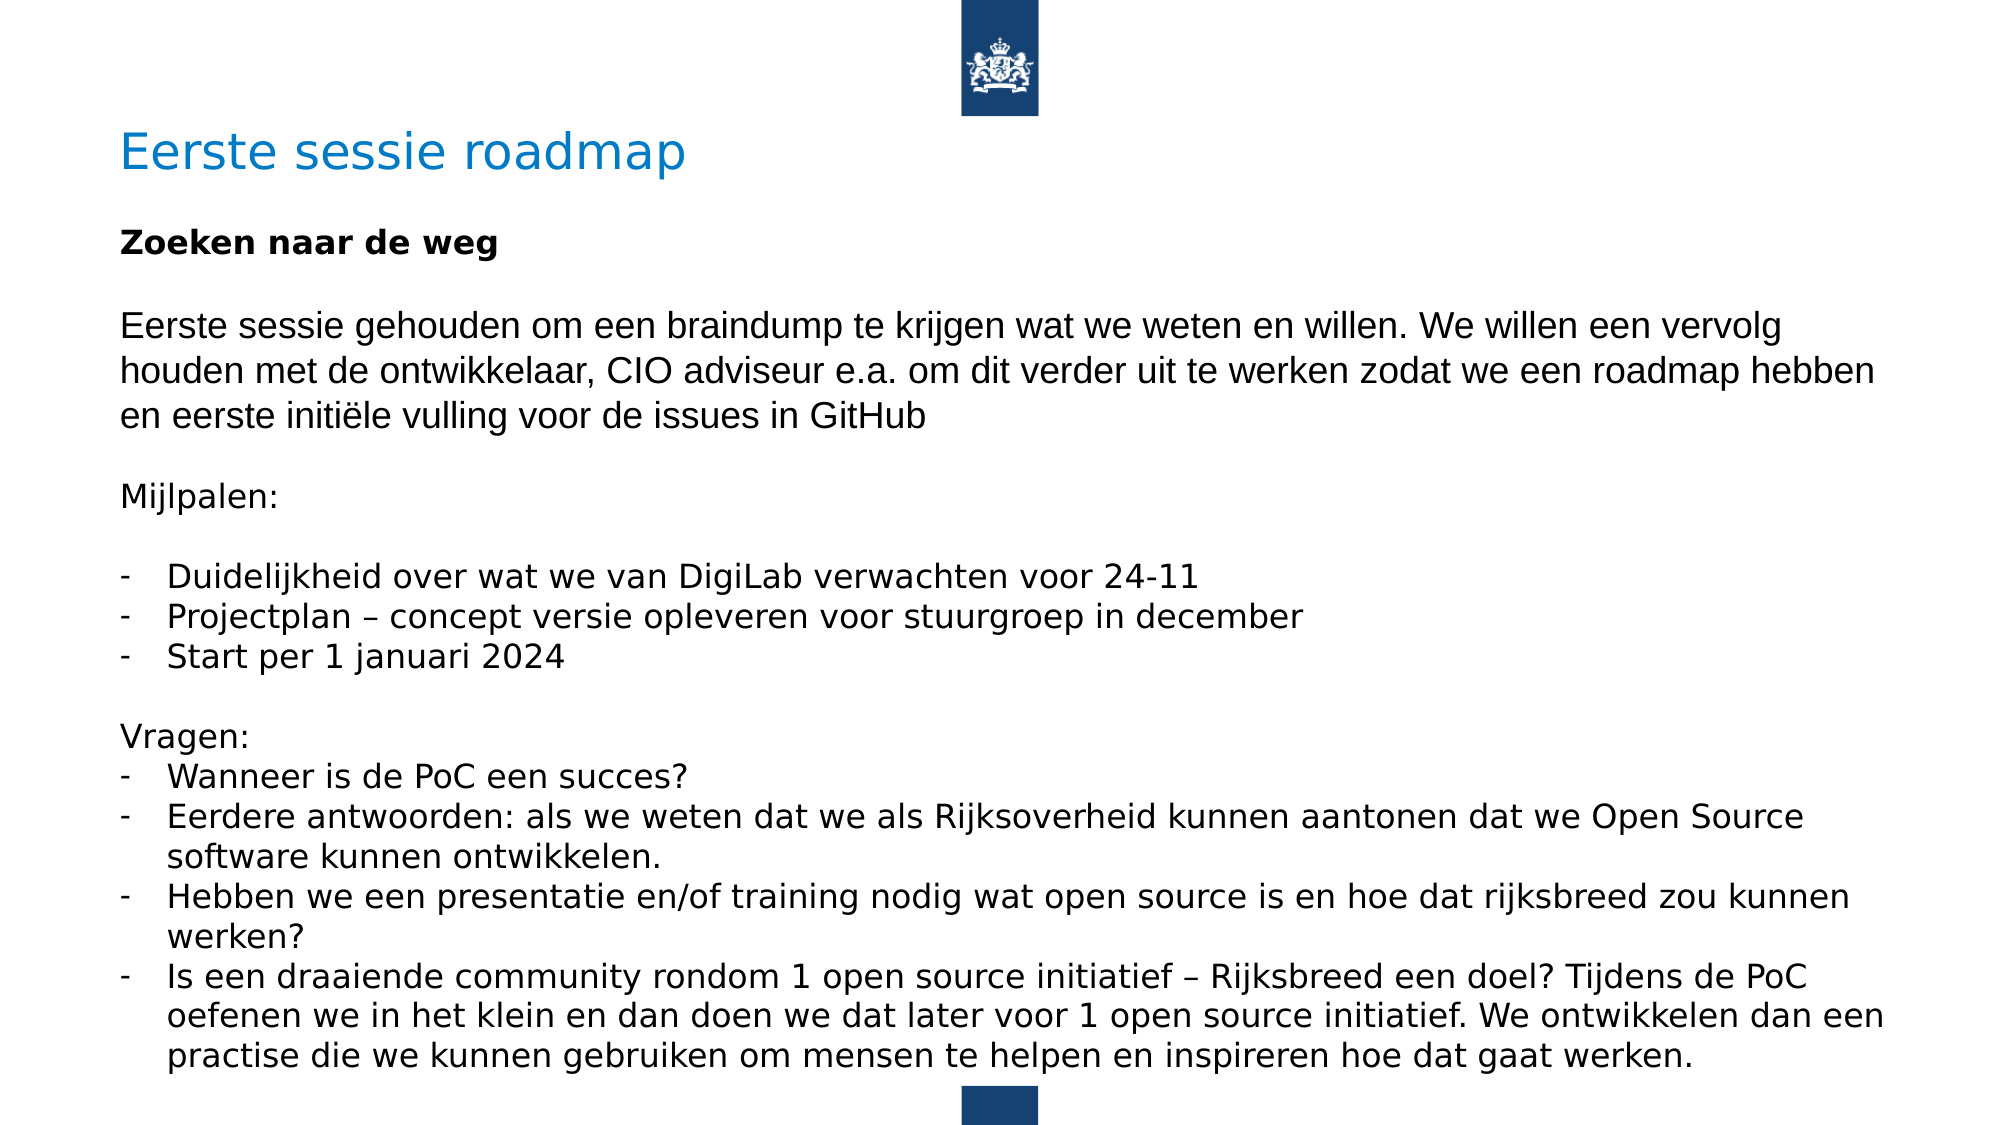

# Eerste sessie roadmap
Zoeken naar de weg

Eerste sessie gehouden om een braindump te krijgen wat we weten en willen. We willen een vervolg houden met de ontwikkelaar, CIO adviseur e.a. om dit verder uit te werken zodat we een roadmap hebben en eerste initiële vulling voor de issues in GitHub

Mijlpalen:

Duidelijkheid over wat we van DigiLab verwachten voor 24-11
Projectplan – concept versie opleveren voor stuurgroep in december
Start per 1 januari 2024

Vragen:
Wanneer is de PoC een succes?
Eerdere antwoorden: als we weten dat we als Rijksoverheid kunnen aantonen dat we Open Source software kunnen ontwikkelen.
Hebben we een presentatie en/of training nodig wat open source is en hoe dat rijksbreed zou kunnen werken?
Is een draaiende community rondom 1 open source initiatief – Rijksbreed een doel? Tijdens de PoC oefenen we in het klein en dan doen we dat later voor 1 open source initiatief. We ontwikkelen dan een practise die we kunnen gebruiken om mensen te helpen en inspireren hoe dat gaat werken.